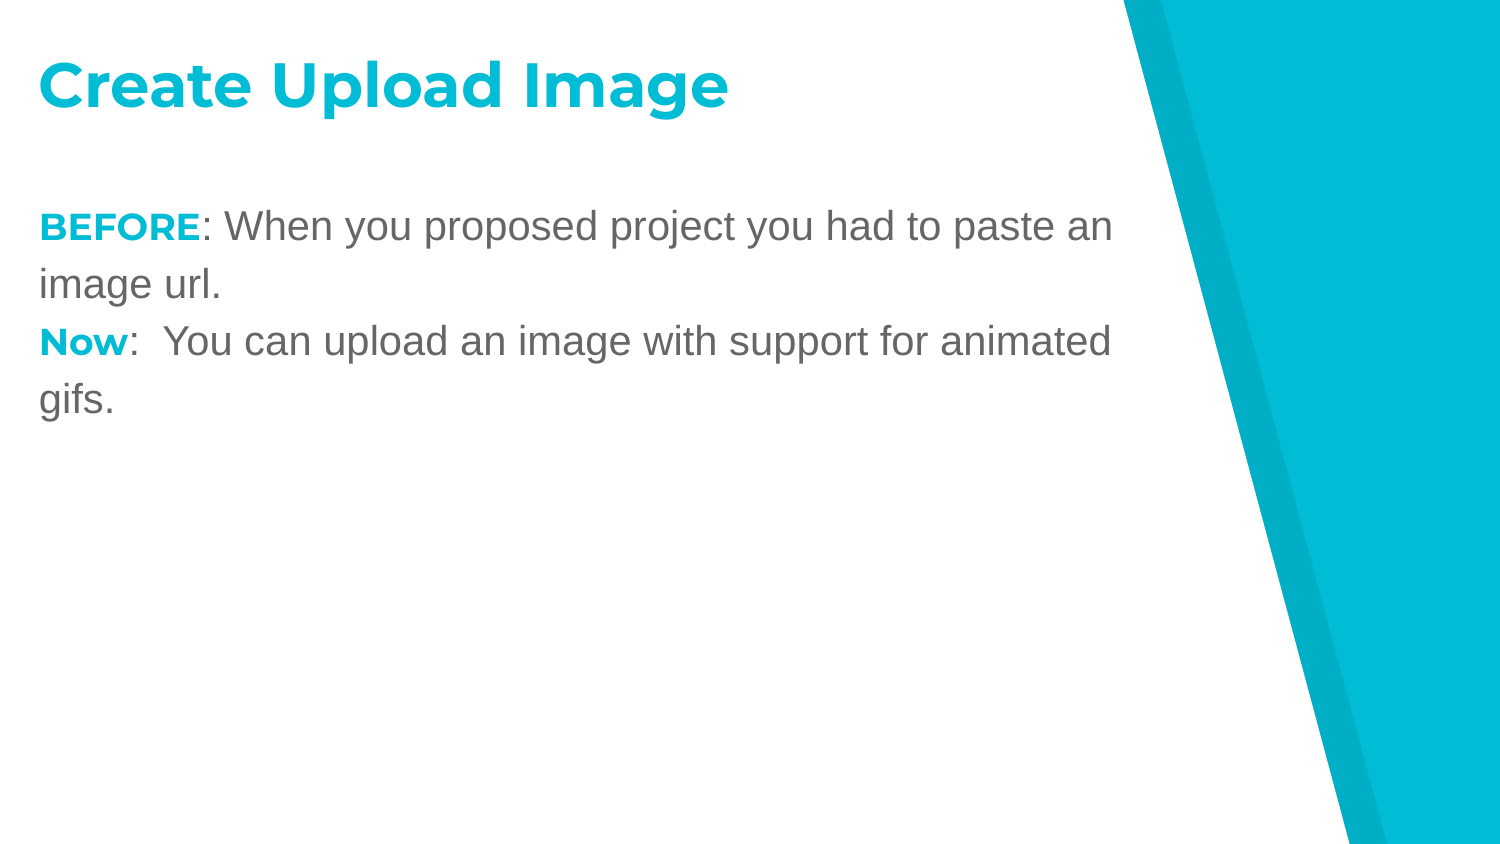

Create Upload Image
BEFORE: When you proposed project you had to paste an image url.
Now:  You can upload an image with support for animated gifs.